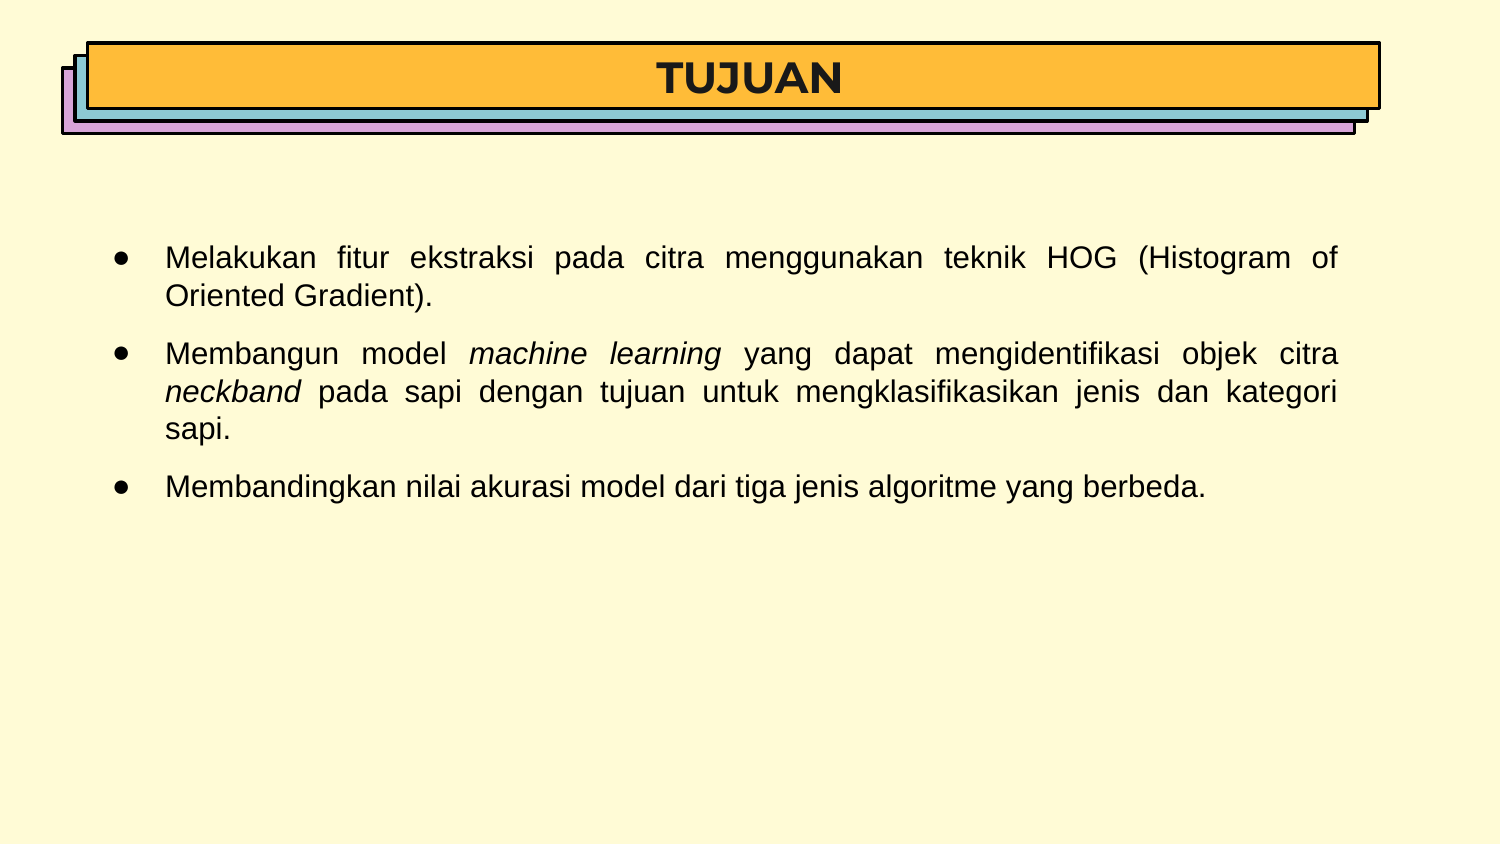

TUJUAN

Melakukan fitur ekstraksi pada citra menggunakan teknik HOG (Histogram of Oriented Gradient).
Membangun model machine learning yang dapat mengidentifikasi objek citra neckband pada sapi dengan tujuan untuk mengklasifikasikan jenis dan kategori sapi.
Membandingkan nilai akurasi model dari tiga jenis algoritme yang berbeda.